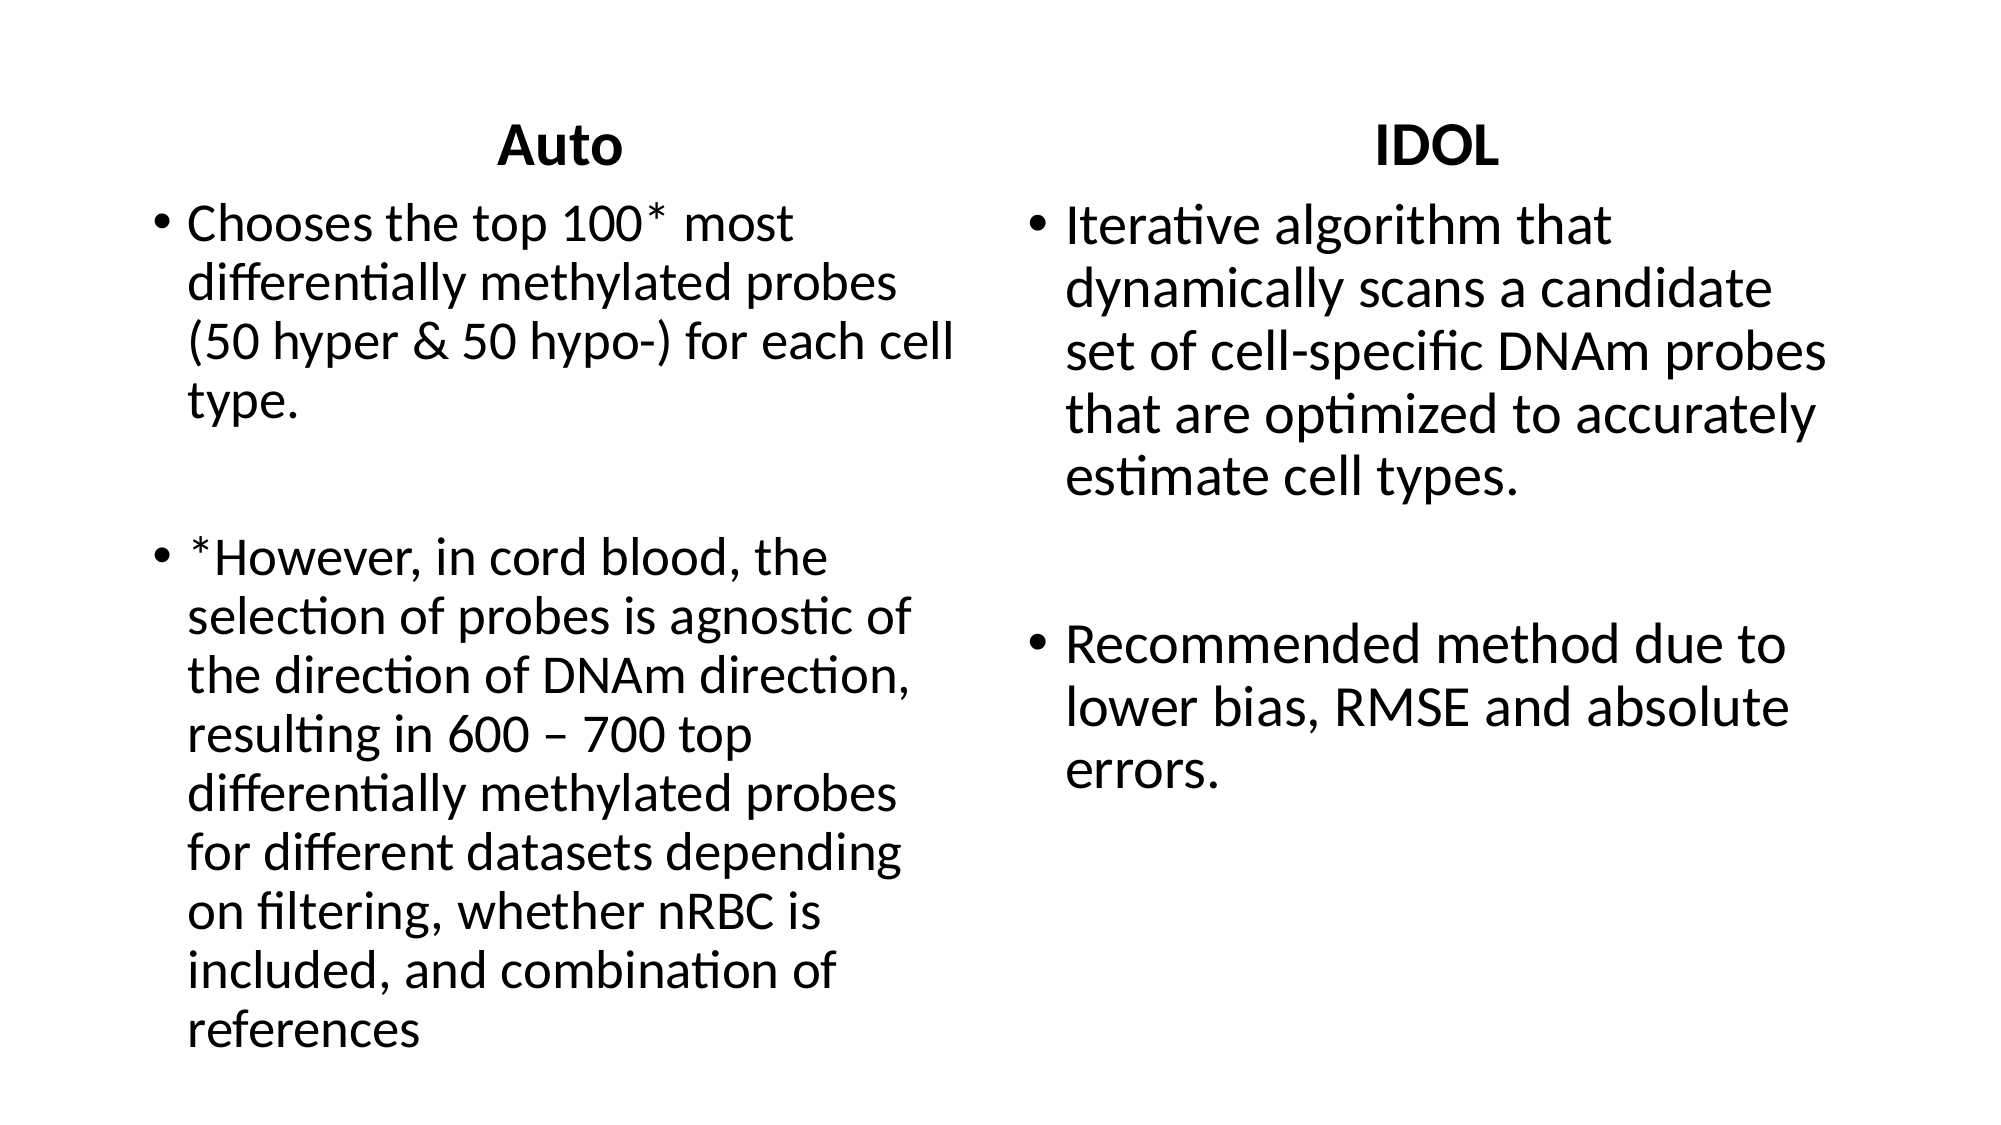

Auto
IDOL
Chooses the top 100* most differentially methylated probes (50 hyper & 50 hypo-) for each cell type.

*However, in cord blood, the selection of probes is agnostic of the direction of DNAm direction, resulting in 600 – 700 top differentially methylated probes for different datasets depending on filtering, whether nRBC is included, and combination of references
Iterative algorithm that dynamically scans a candidate set of cell-specific DNAm probes that are optimized to accurately estimate cell types.

Recommended method due to lower bias, RMSE and absolute errors.